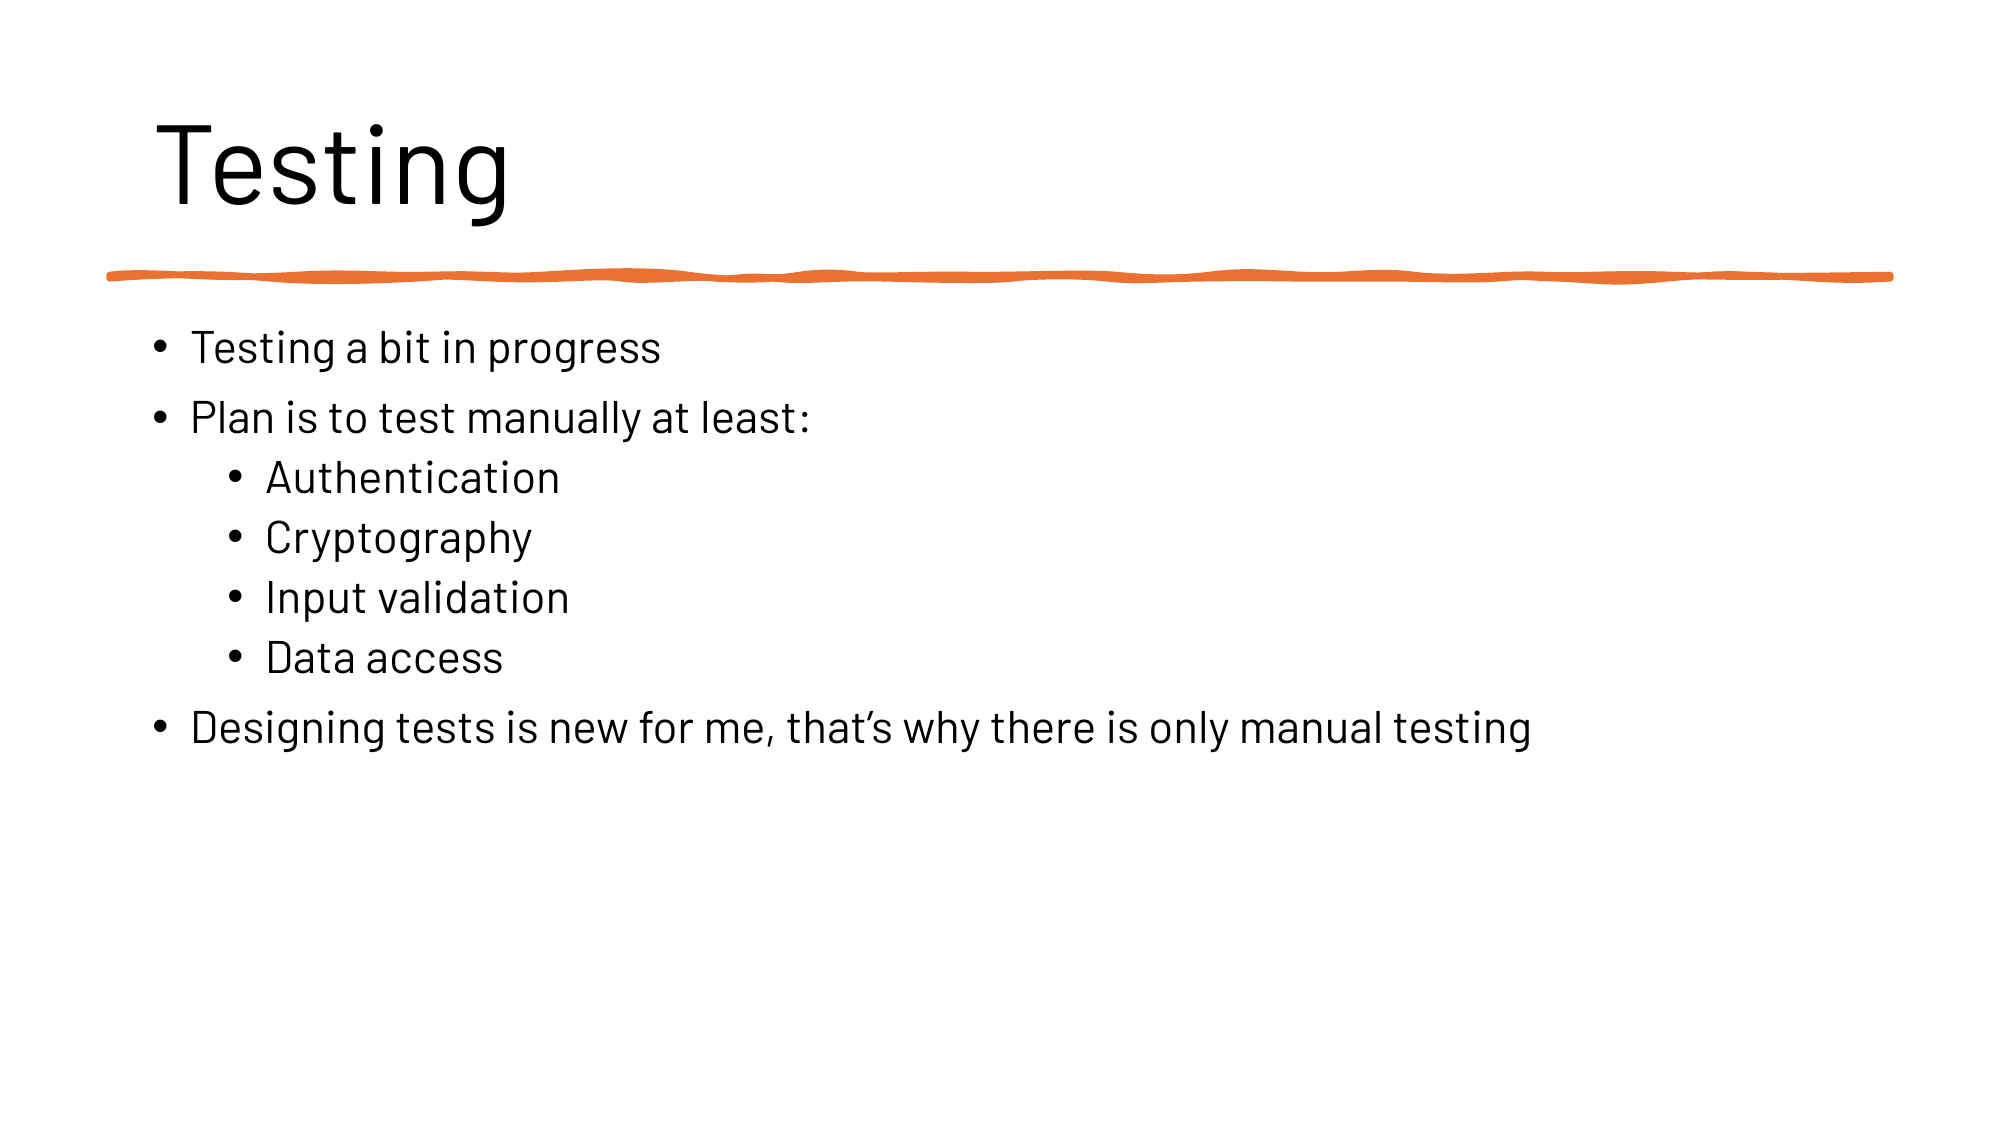

# Testing

Testing a bit in progress
Plan is to test manually at least:
Authentication
Cryptography
Input validation
Data access
Designing tests is new for me, that’s why there is only manual testing